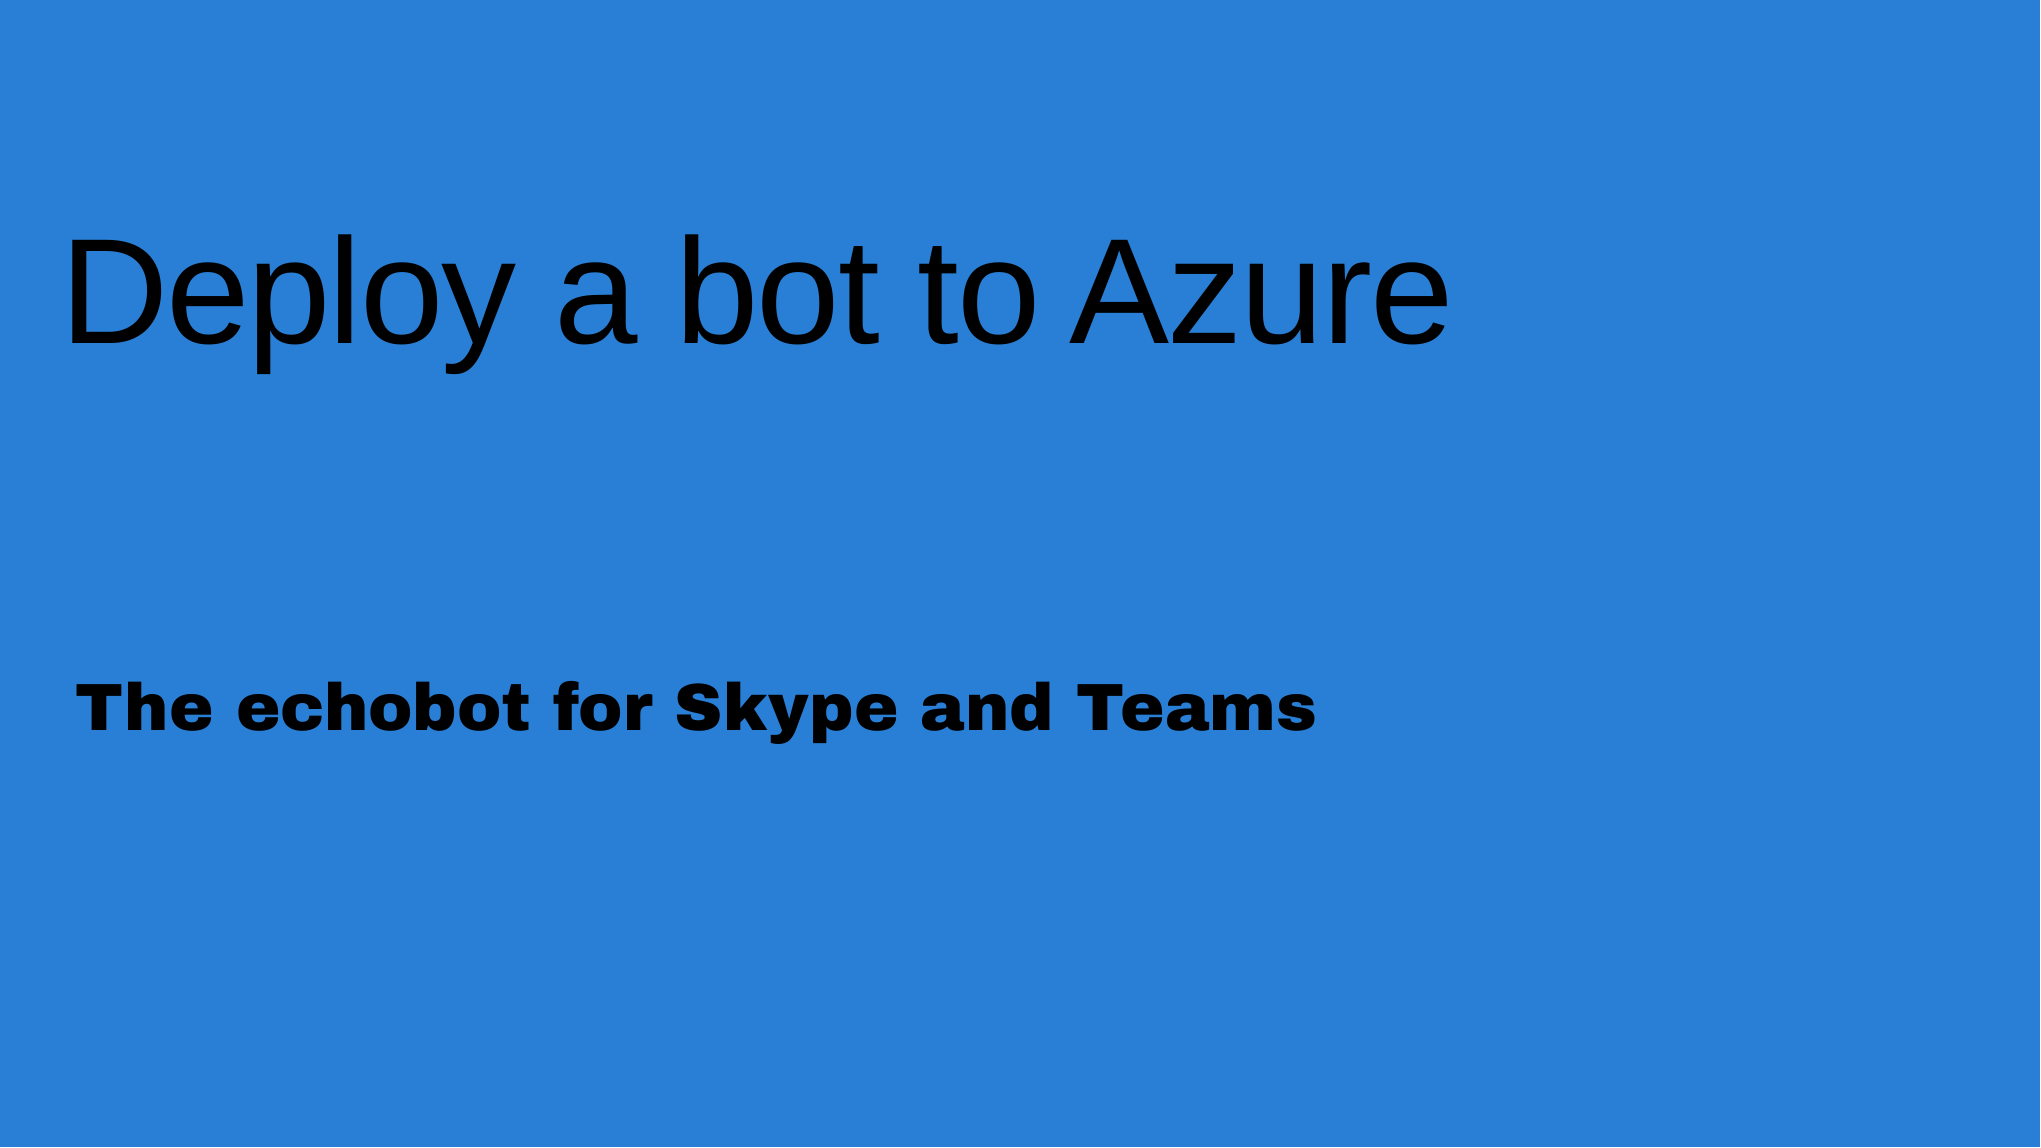

# Deploy a bot to Azure
The echobot for Skype and Teams